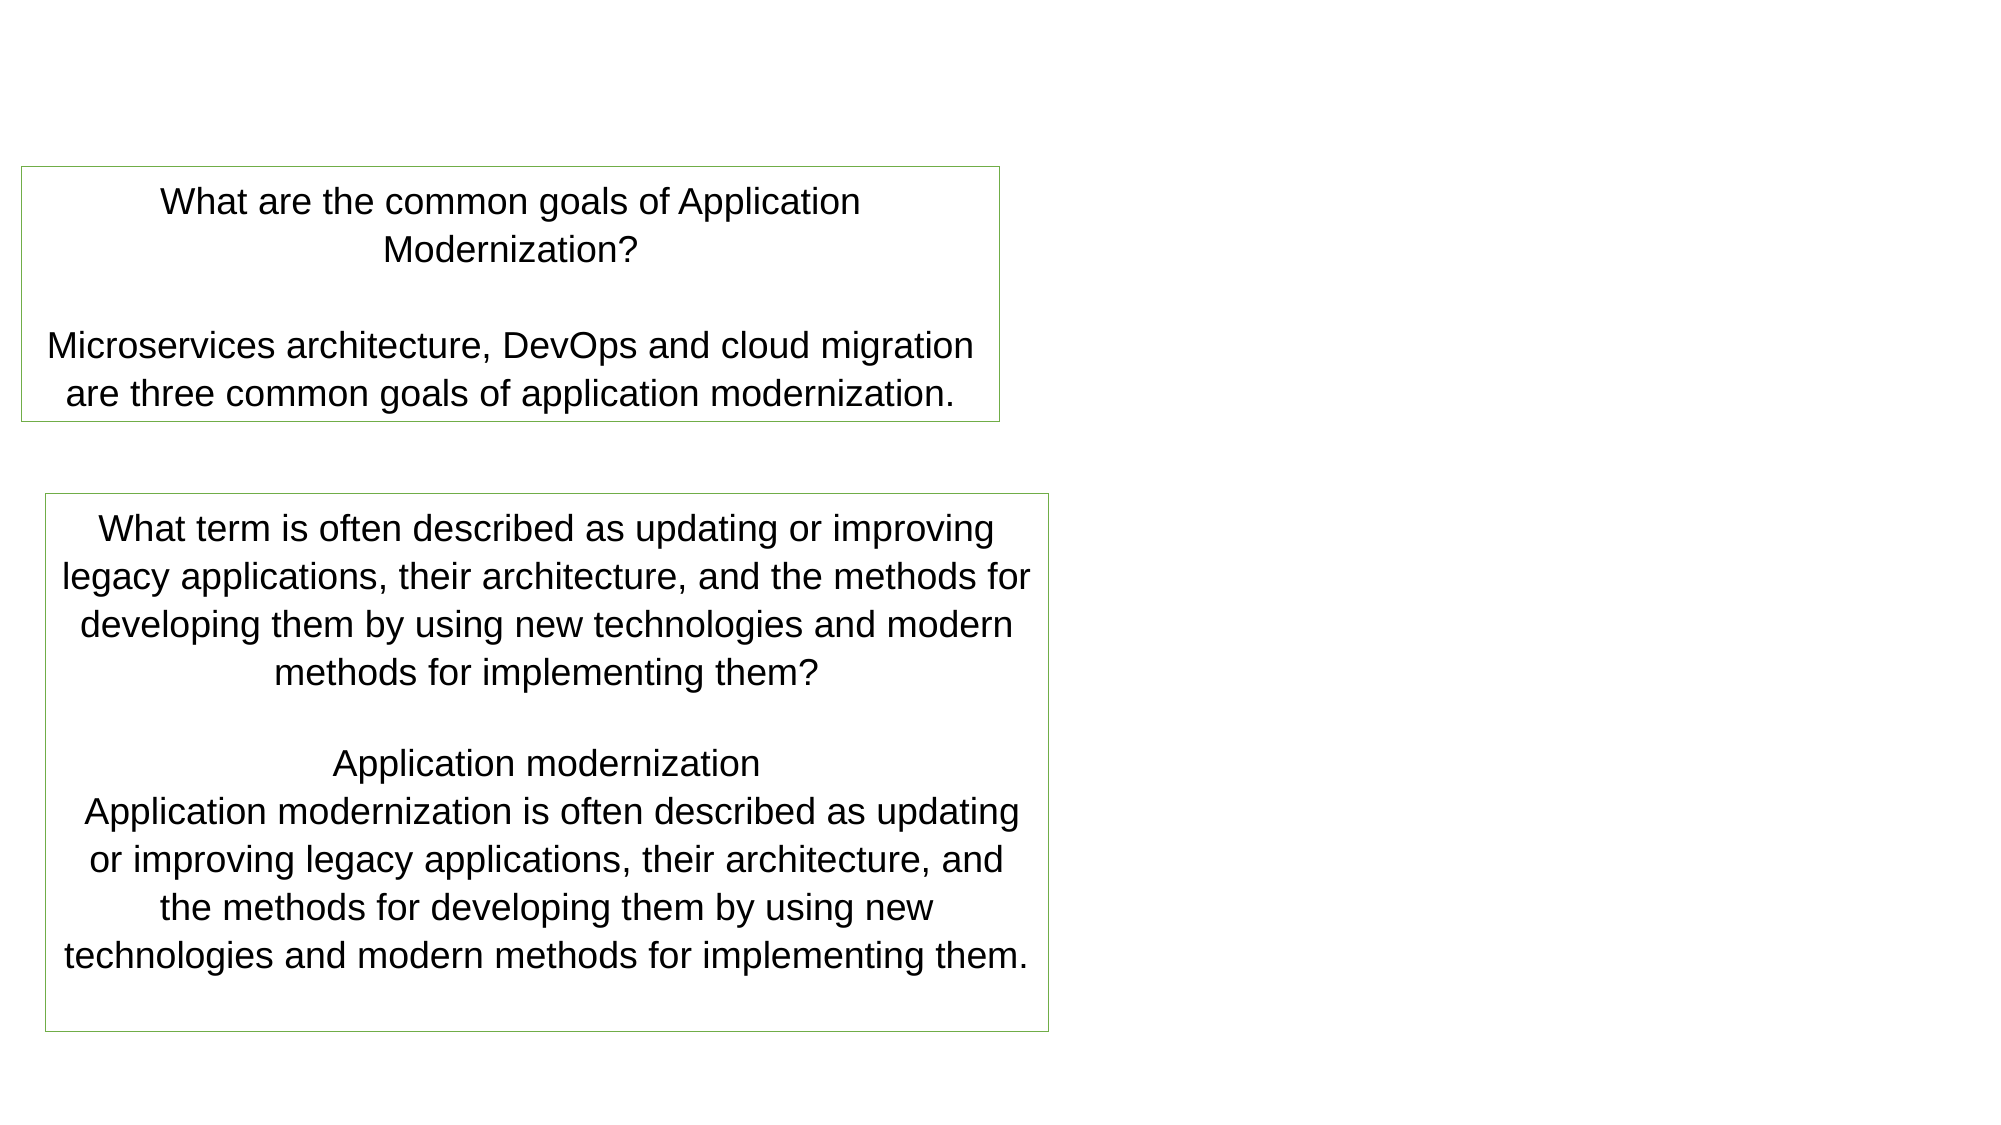

What are the common goals of Application Modernization?

Microservices architecture, DevOps and cloud migration are three common goals of application modernization.
What term is often described as updating or improving legacy applications, their architecture, and the methods for developing them by using new technologies and modern methods for implementing them?

Application modernization
 Application modernization is often described as updating or improving legacy applications, their architecture, and the methods for developing them by using new technologies and modern methods for implementing them.